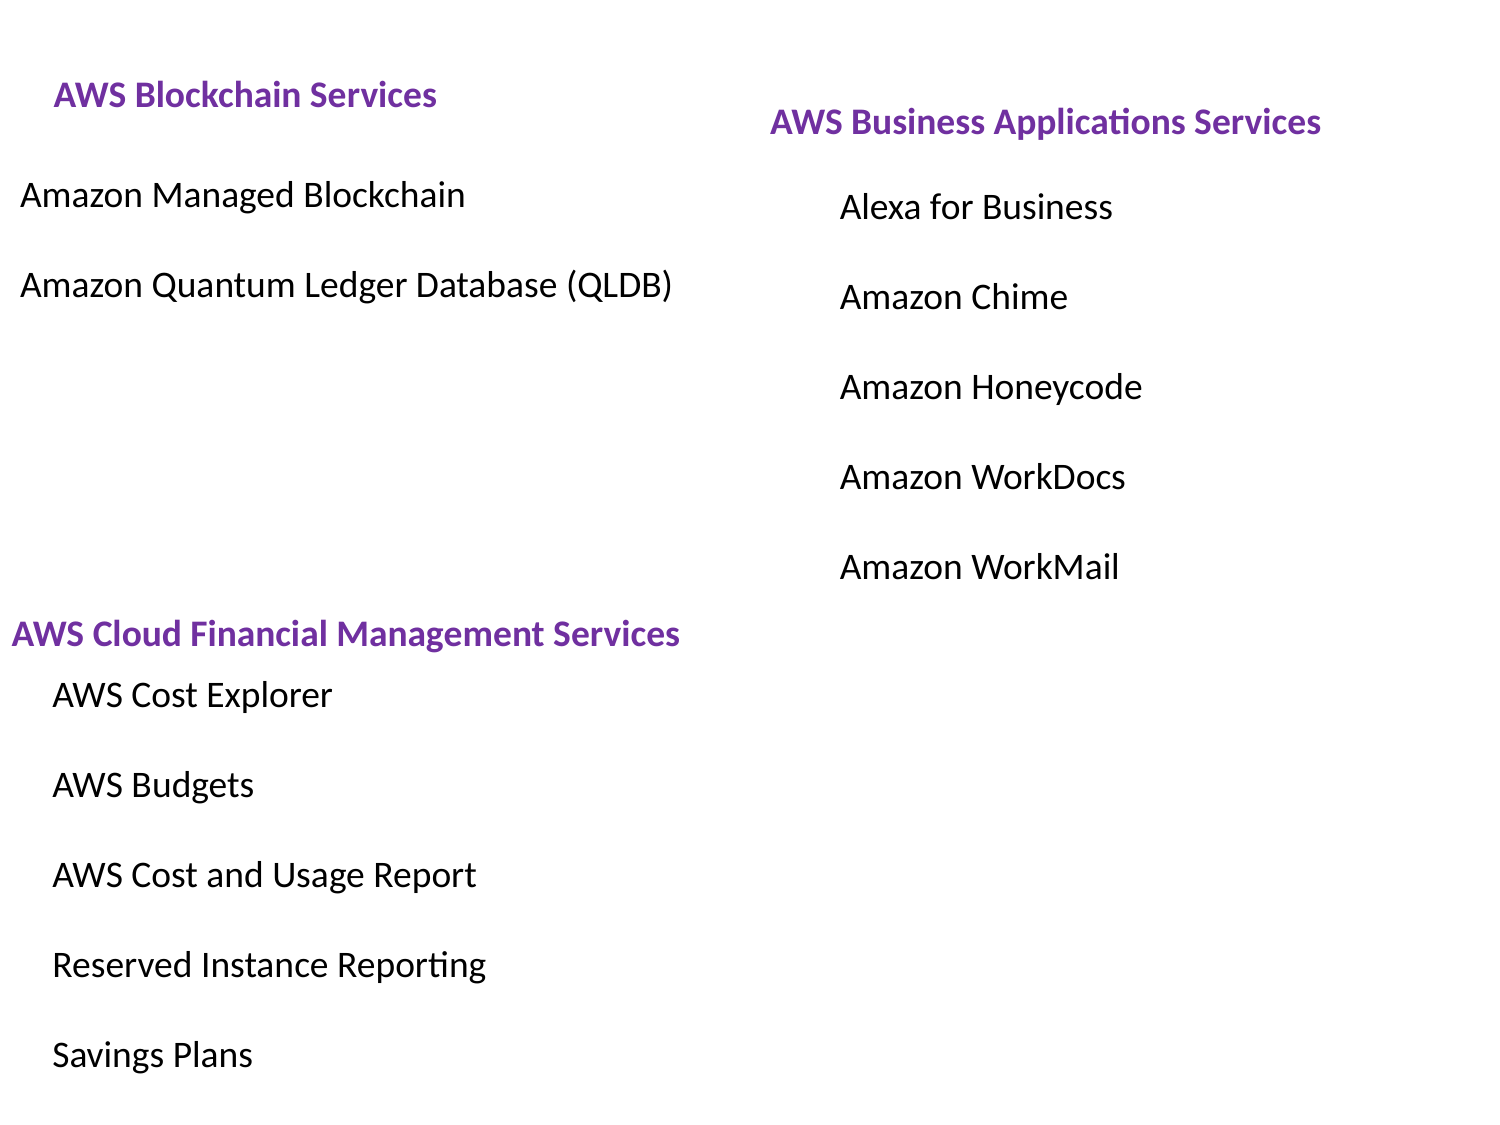

AWS Blockchain Services
AWS Business Applications Services
Amazon Managed Blockchain

Amazon Quantum Ledger Database (QLDB)
Alexa for Business

Amazon Chime

Amazon Honeycode

Amazon WorkDocs

Amazon WorkMail
AWS Cloud Financial Management Services
AWS Cost Explorer

AWS Budgets

AWS Cost and Usage Report

Reserved Instance Reporting

Savings Plans